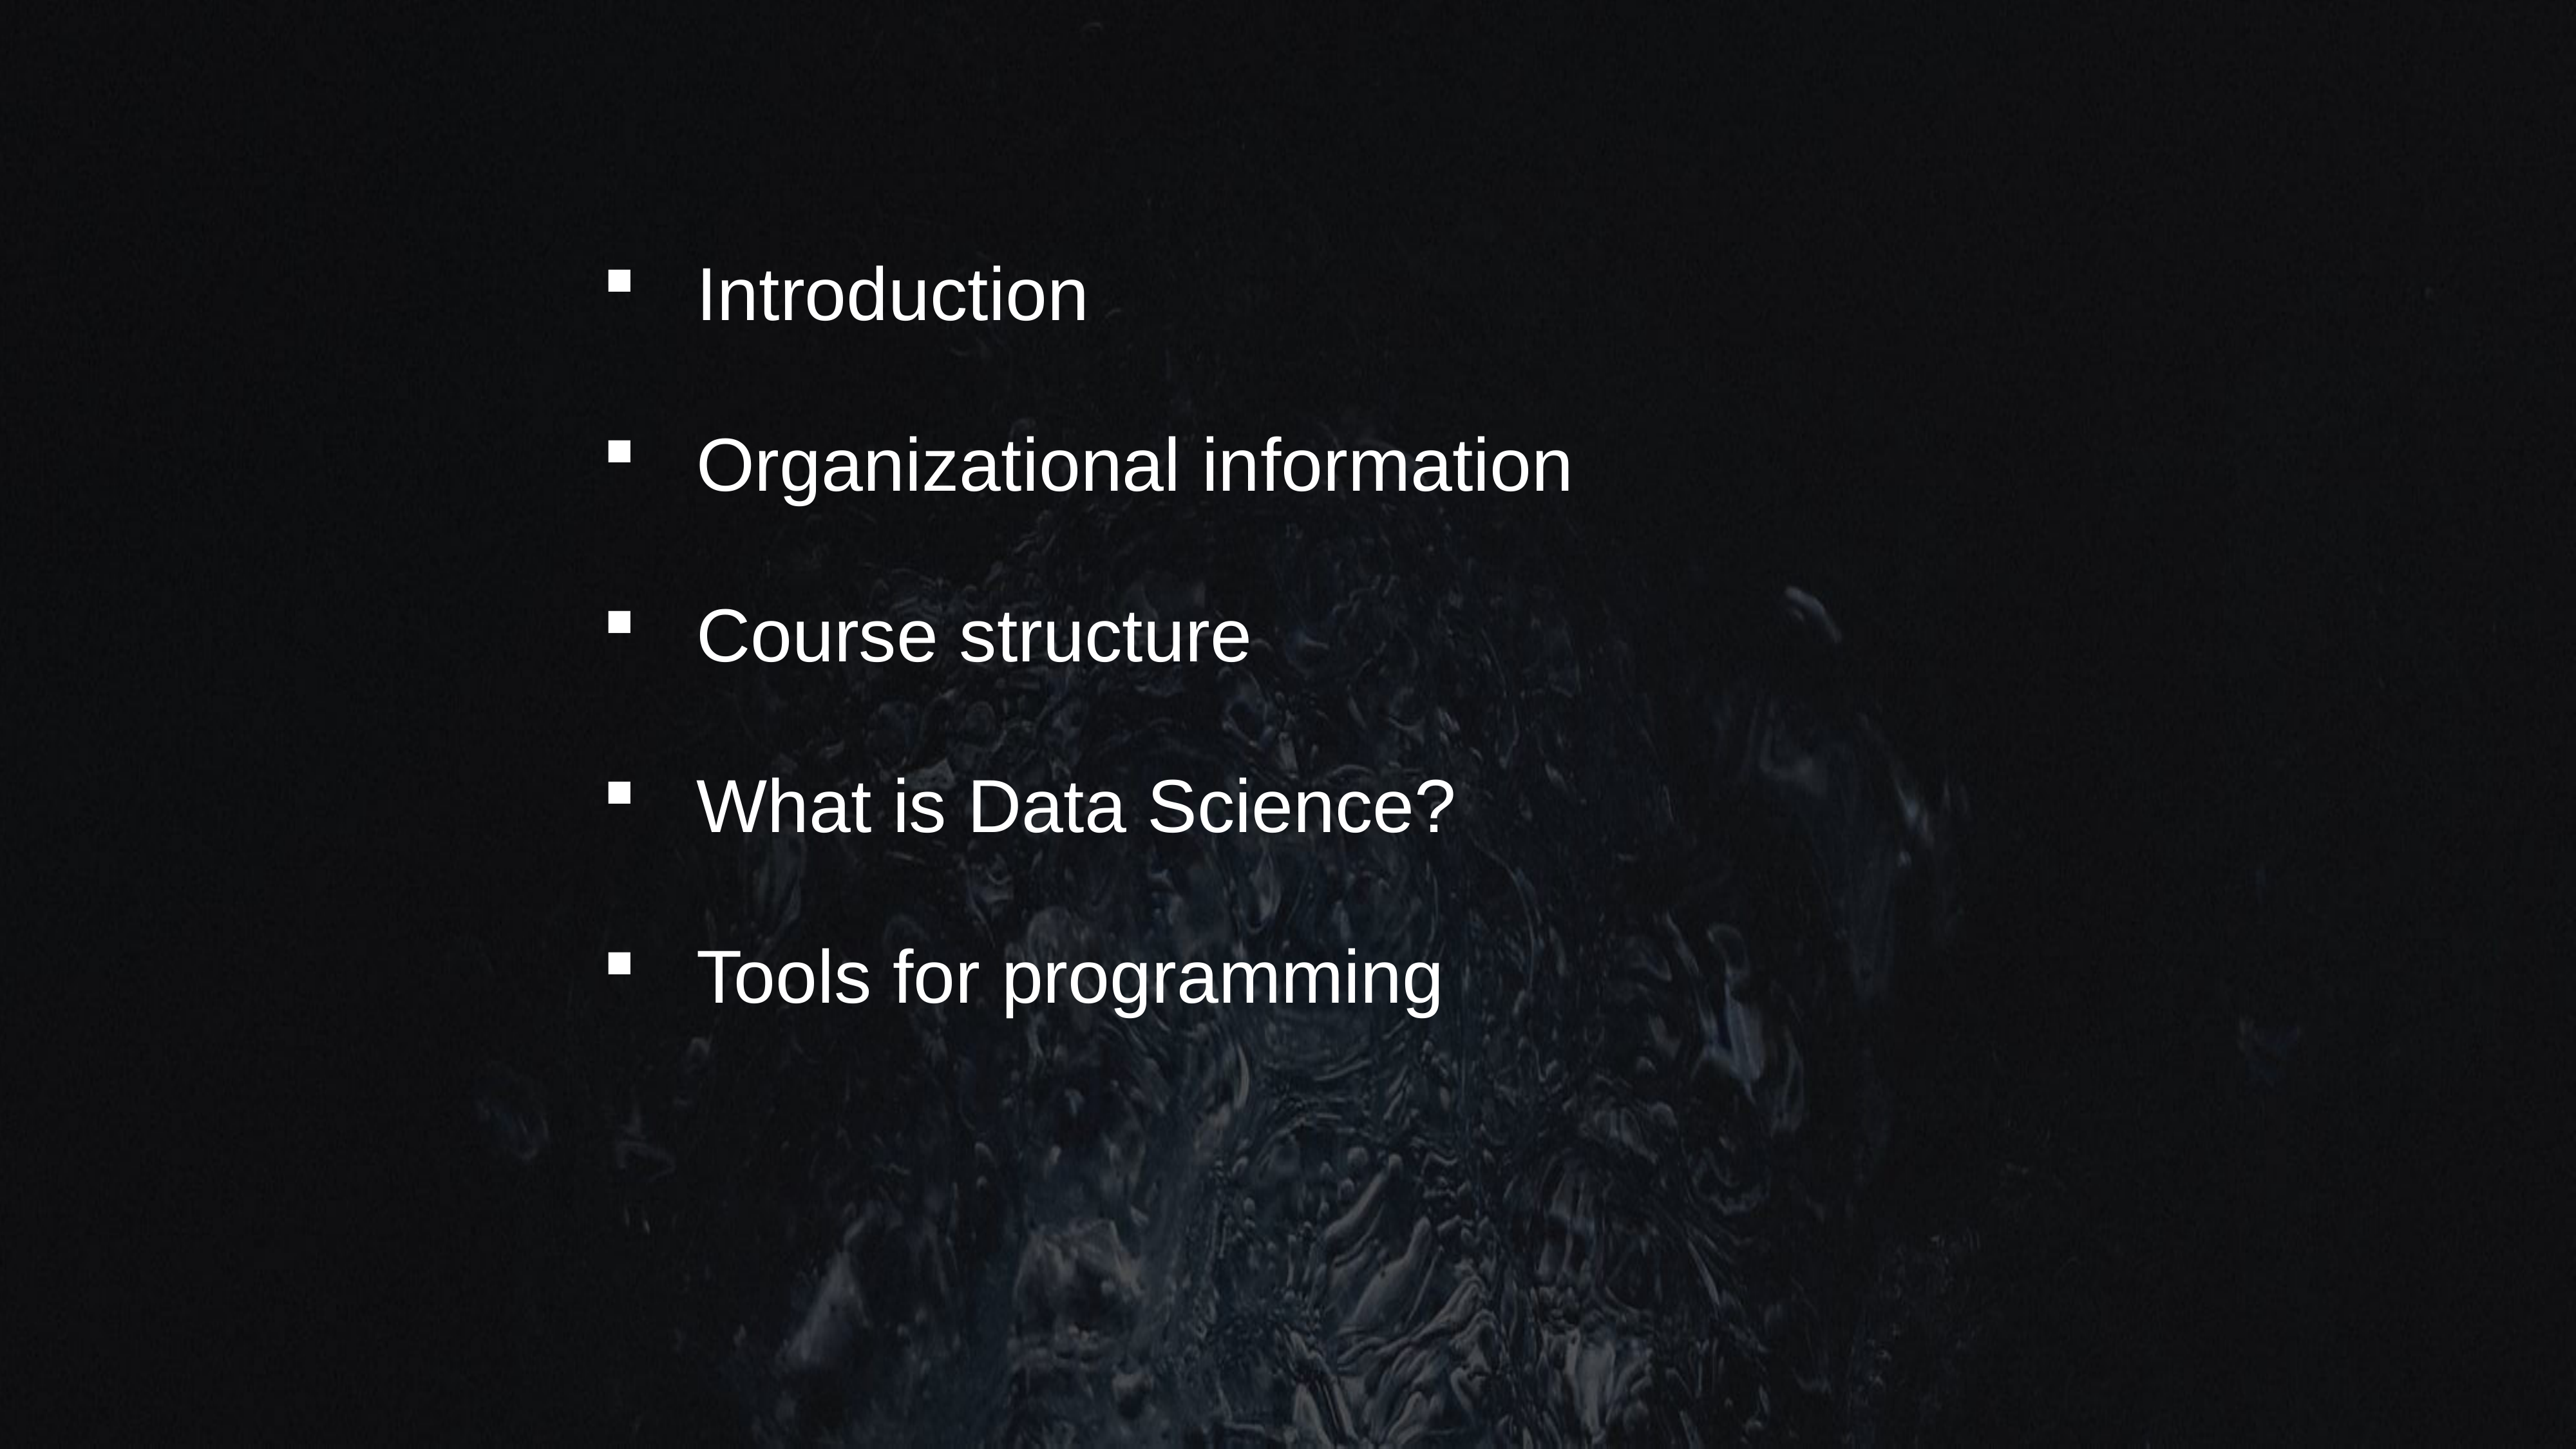

# Introduction
Organizational information
Course structure
What is Data Science?
Tools for programming